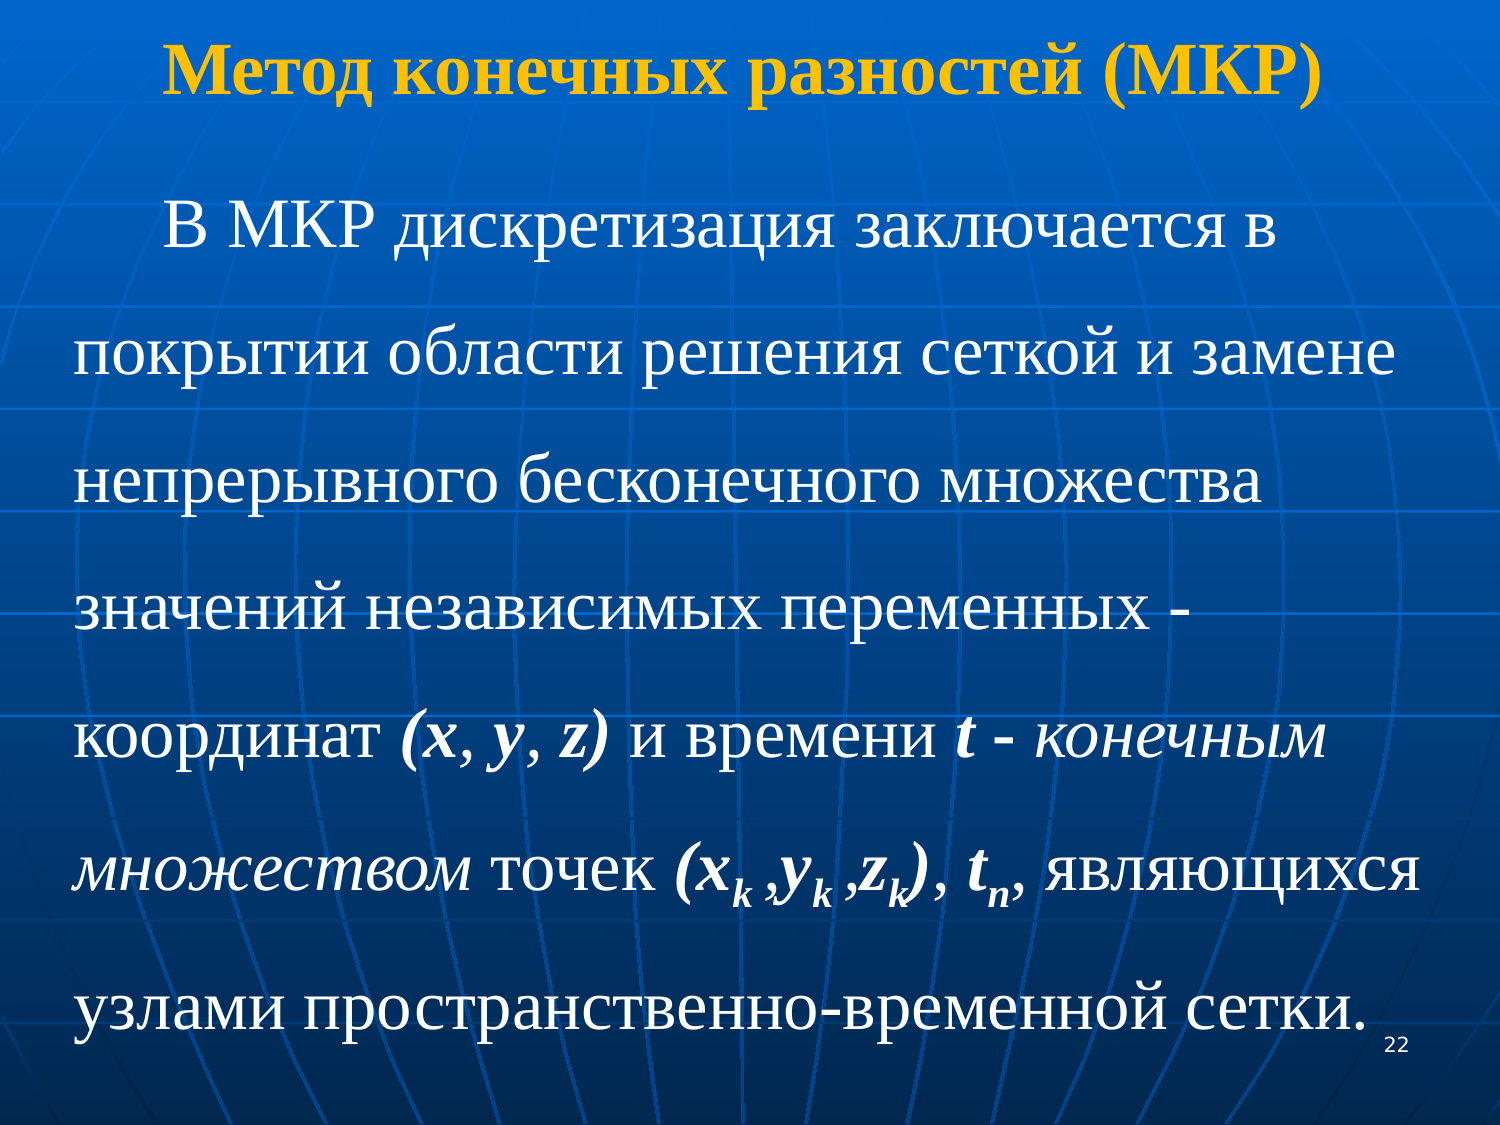

Метод конечных разностей (МКР)

В МКР дискретизация заключается в покрытии области решения сеткой и замене непрерывного бесконечного множества значений независимых переменных - координат (x, y, z) и времени t - конечным множеством точек (xk ,yk ,zk), tn, являющихся узлами пространственно-временной сетки.

22